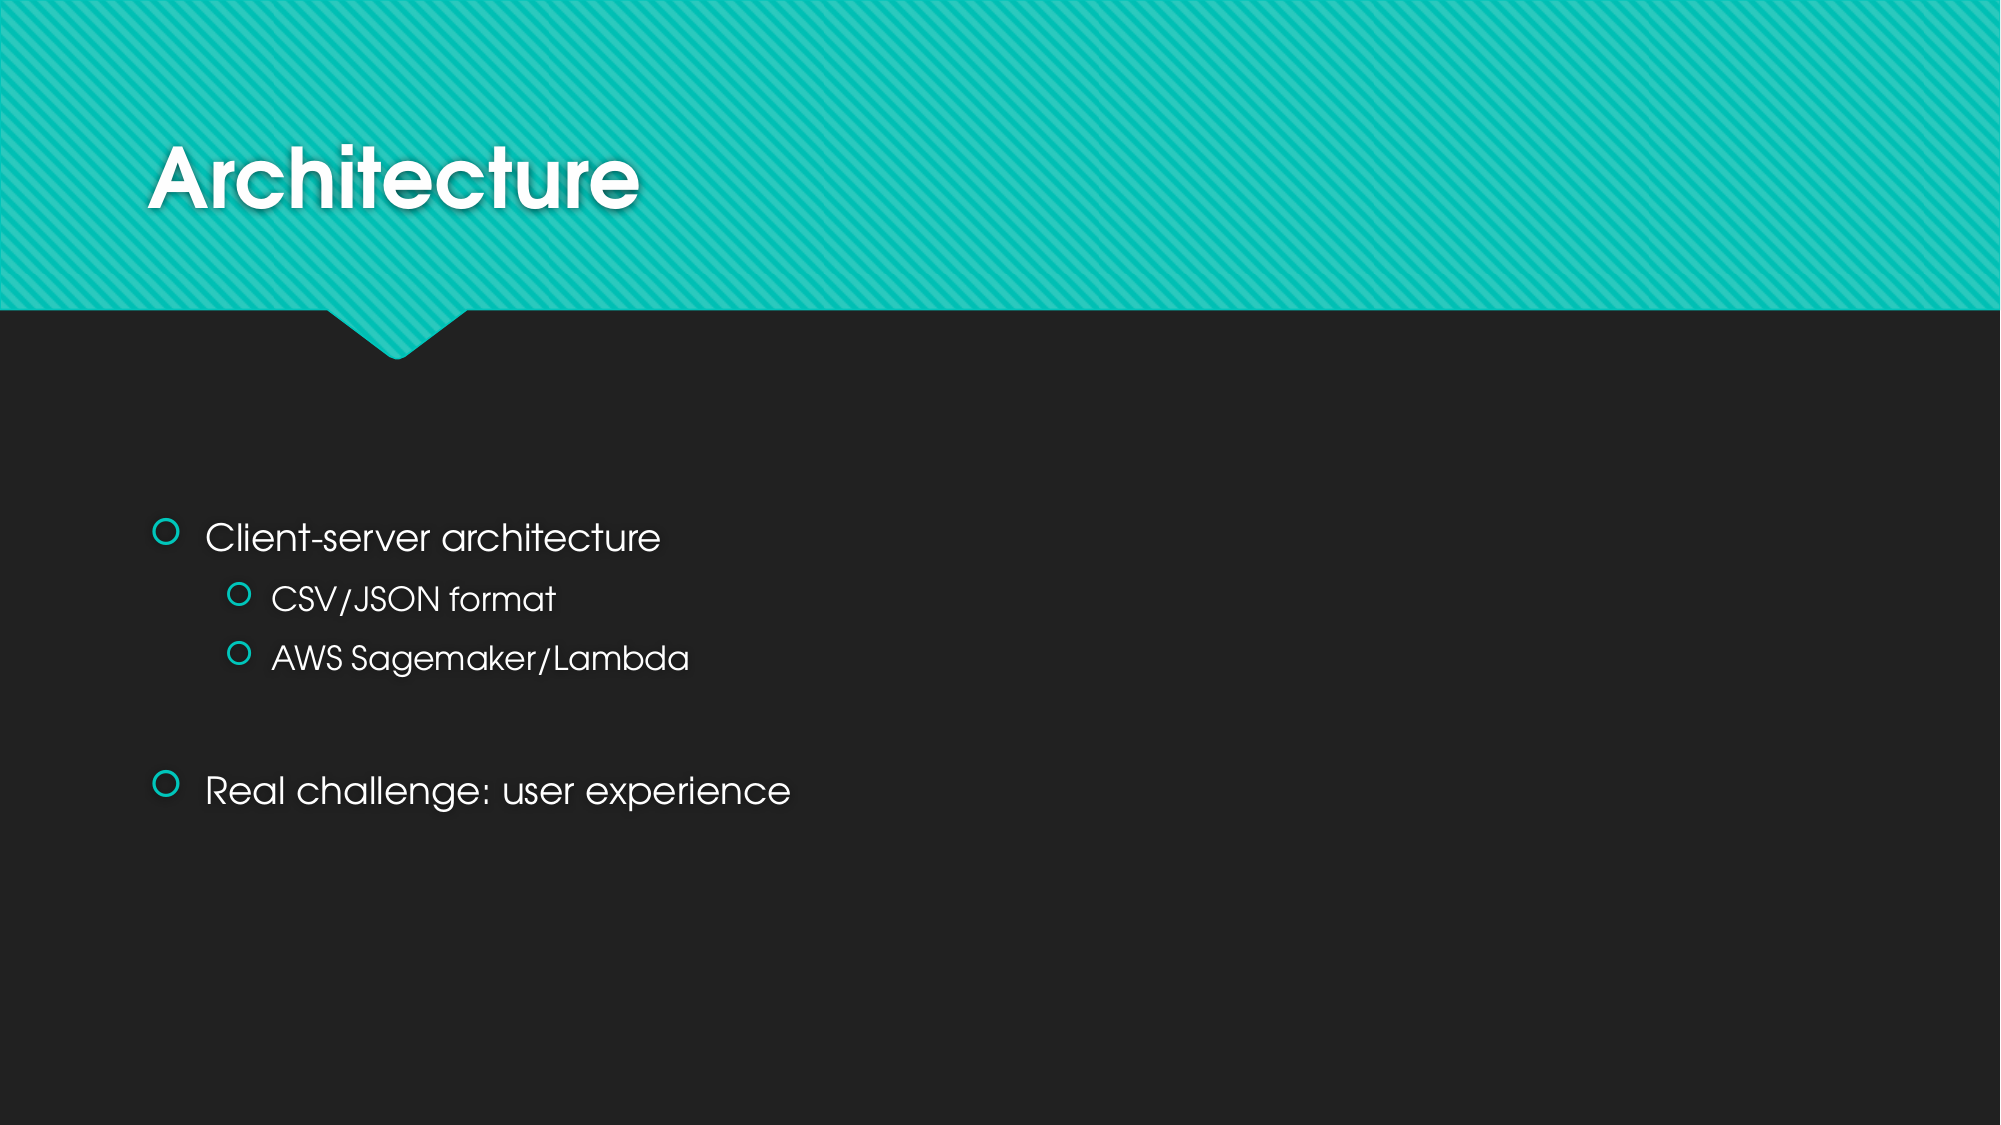

# Architecture
Client-server architecture
CSV/JSON format
AWS Sagemaker/Lambda

Real challenge: user experience